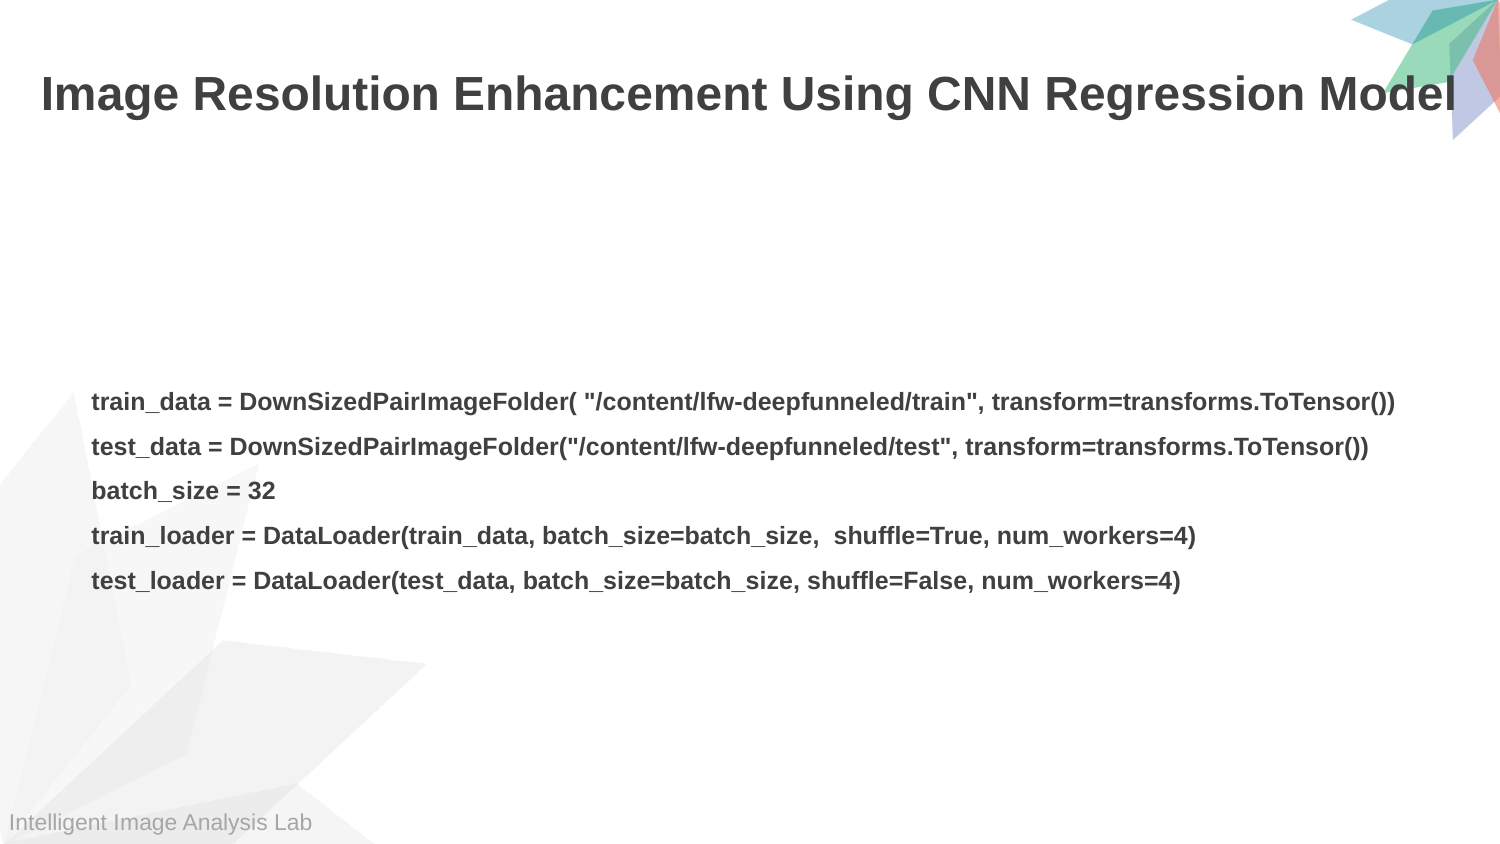

Image Resolution Enhancement Using CNN Regression Model
train_data = DownSizedPairImageFolder( "/content/lfw-deepfunneled/train", transform=transforms.ToTensor())
test_data = DownSizedPairImageFolder("/content/lfw-deepfunneled/test", transform=transforms.ToTensor())
batch_size = 32
train_loader = DataLoader(train_data, batch_size=batch_size,  shuffle=True, num_workers=4)
test_loader = DataLoader(test_data, batch_size=batch_size, shuffle=False, num_workers=4)